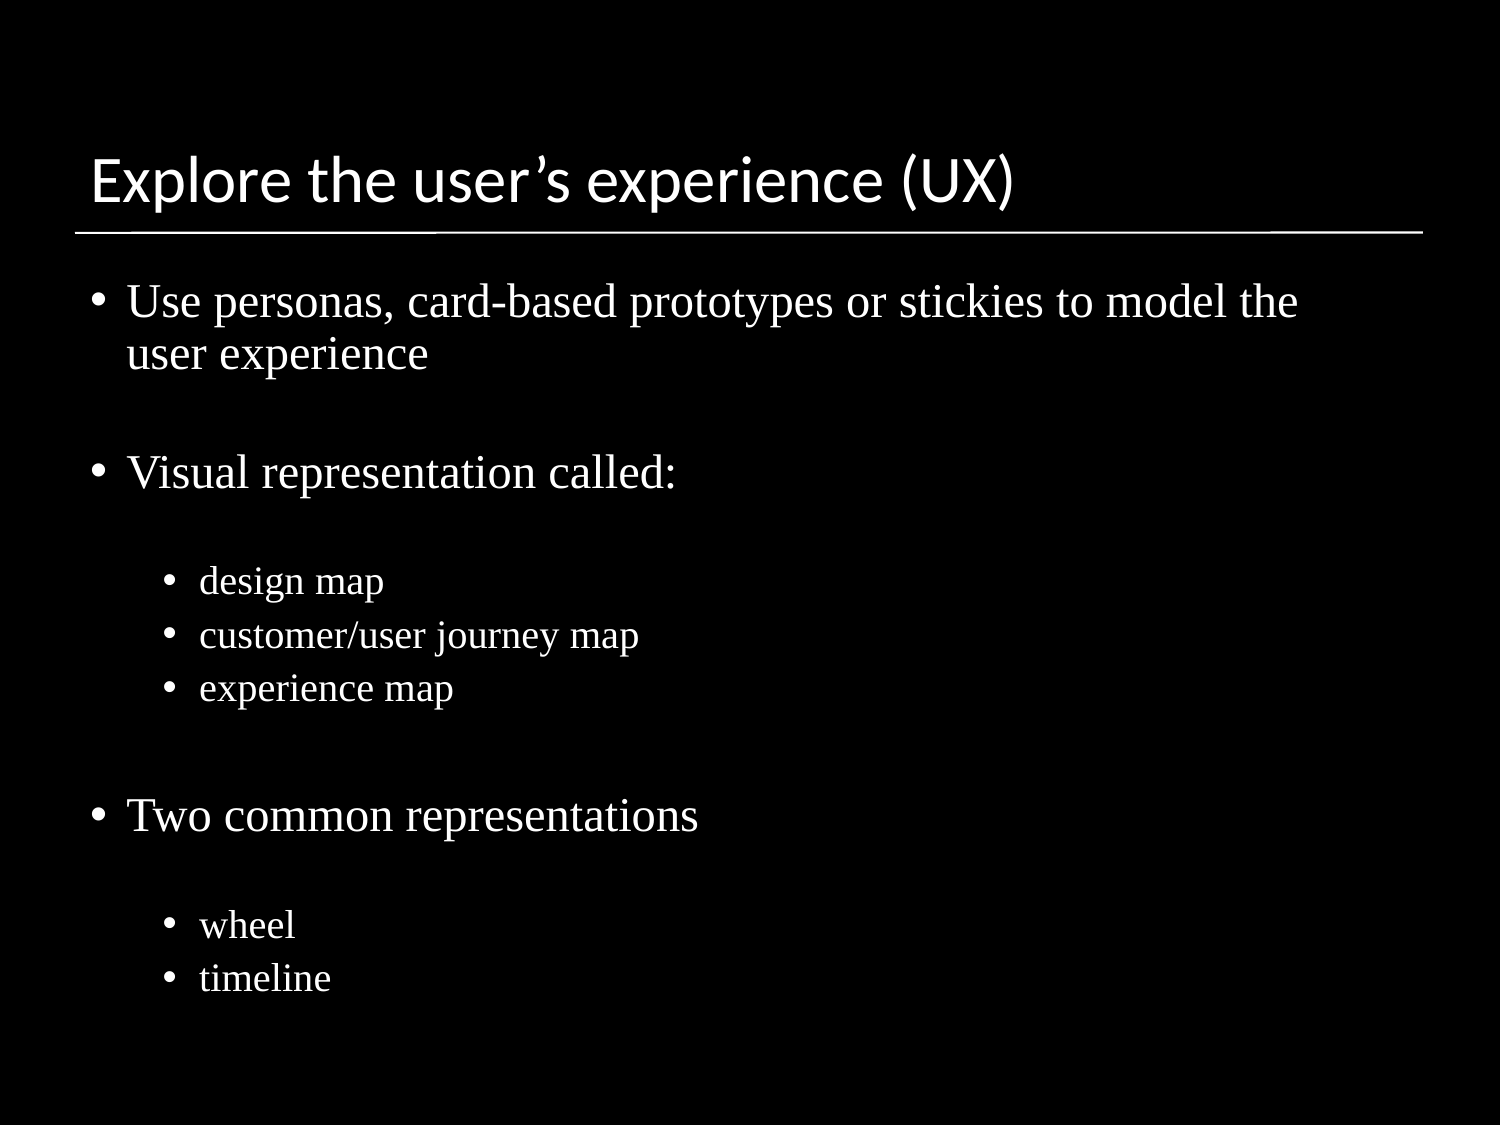

# Explore the user’s experience (UX)
Use personas, card-based prototypes or stickies to model the user experience

Visual representation called:

design map
customer/user journey map
experience map

Two common representations

wheel
timeline